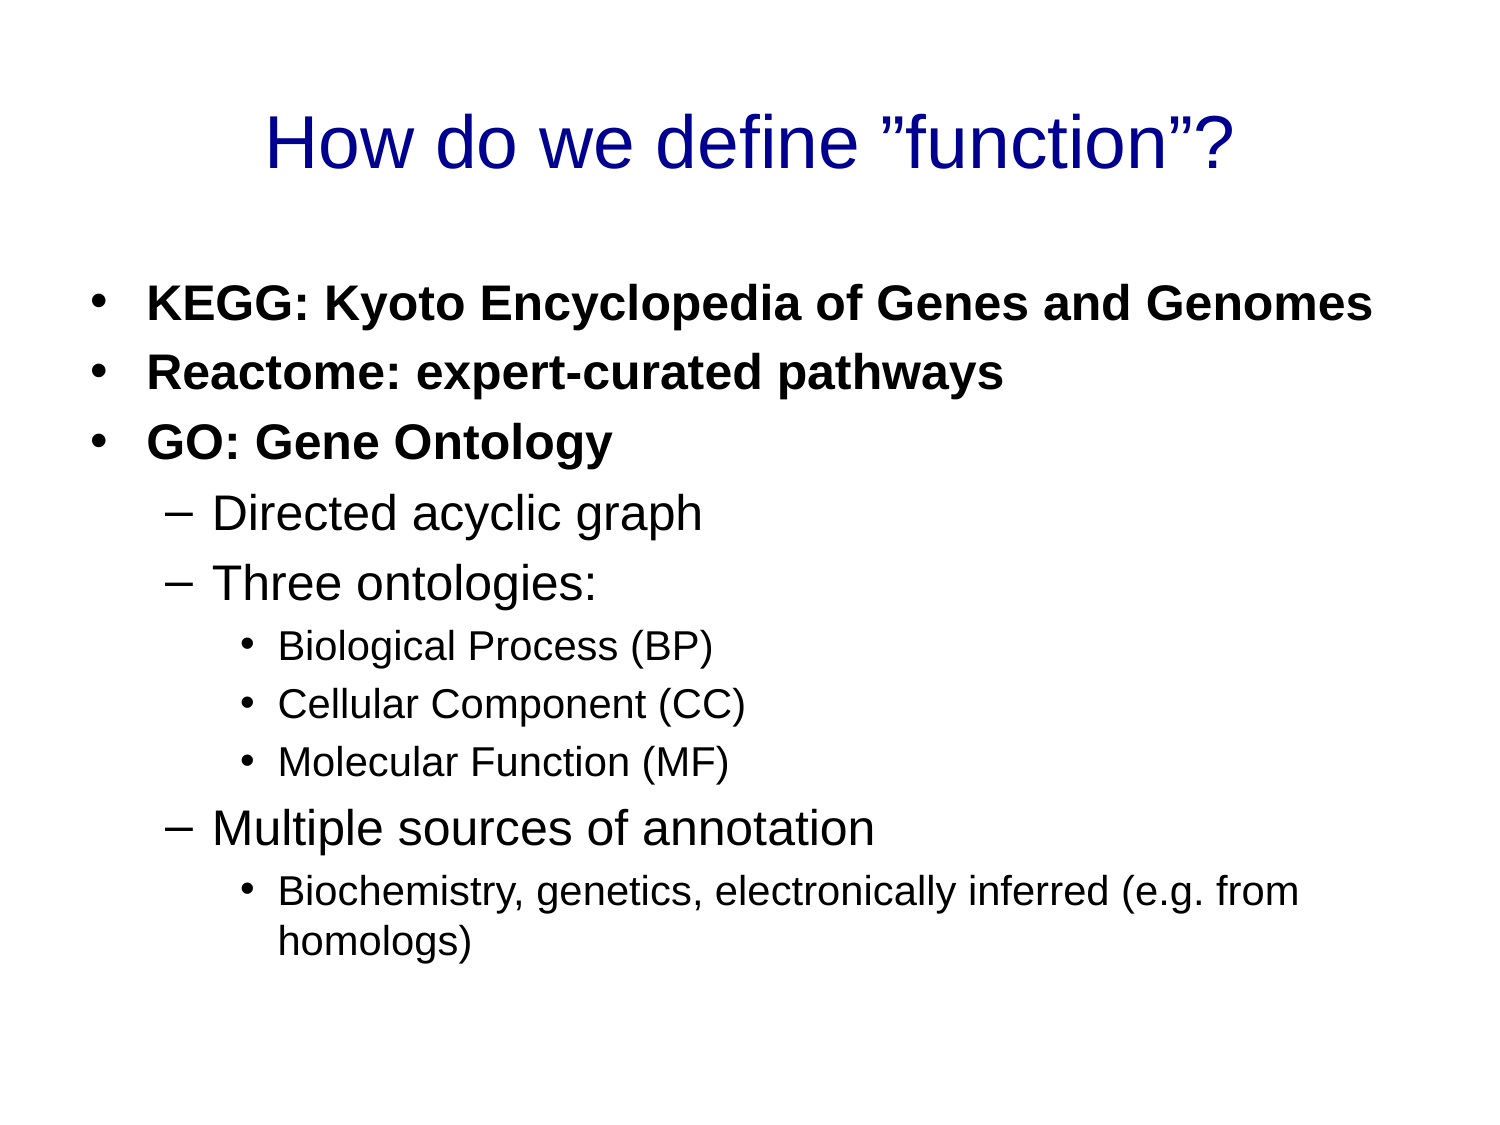

# How do we define ”function”?
KEGG: Kyoto Encyclopedia of Genes and Genomes
Reactome: expert-curated pathways
GO: Gene Ontology
Directed acyclic graph
Three ontologies:
Biological Process (BP)
Cellular Component (CC)
Molecular Function (MF)
Multiple sources of annotation
Biochemistry, genetics, electronically inferred (e.g. from homologs)